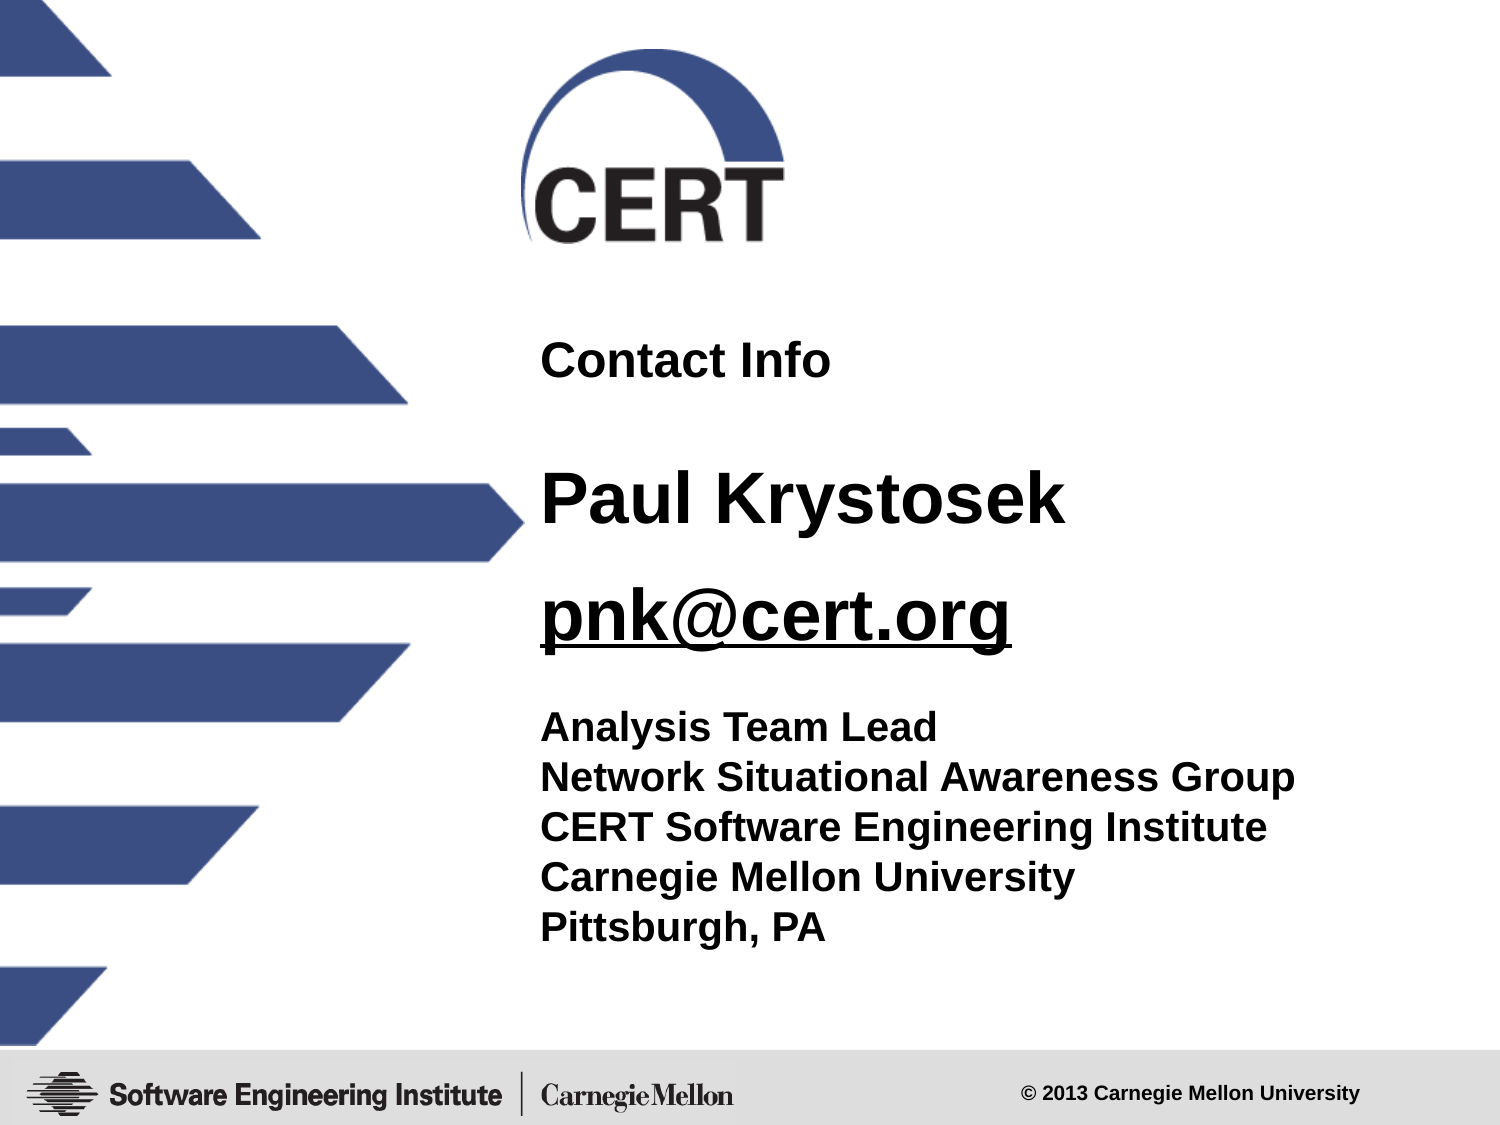

Contact Info
# Paul Krystosek pnk@cert.org Analysis Team Lead Network Situational Awareness Group CERT Software Engineering Institute Carnegie Mellon University Pittsburgh, PA